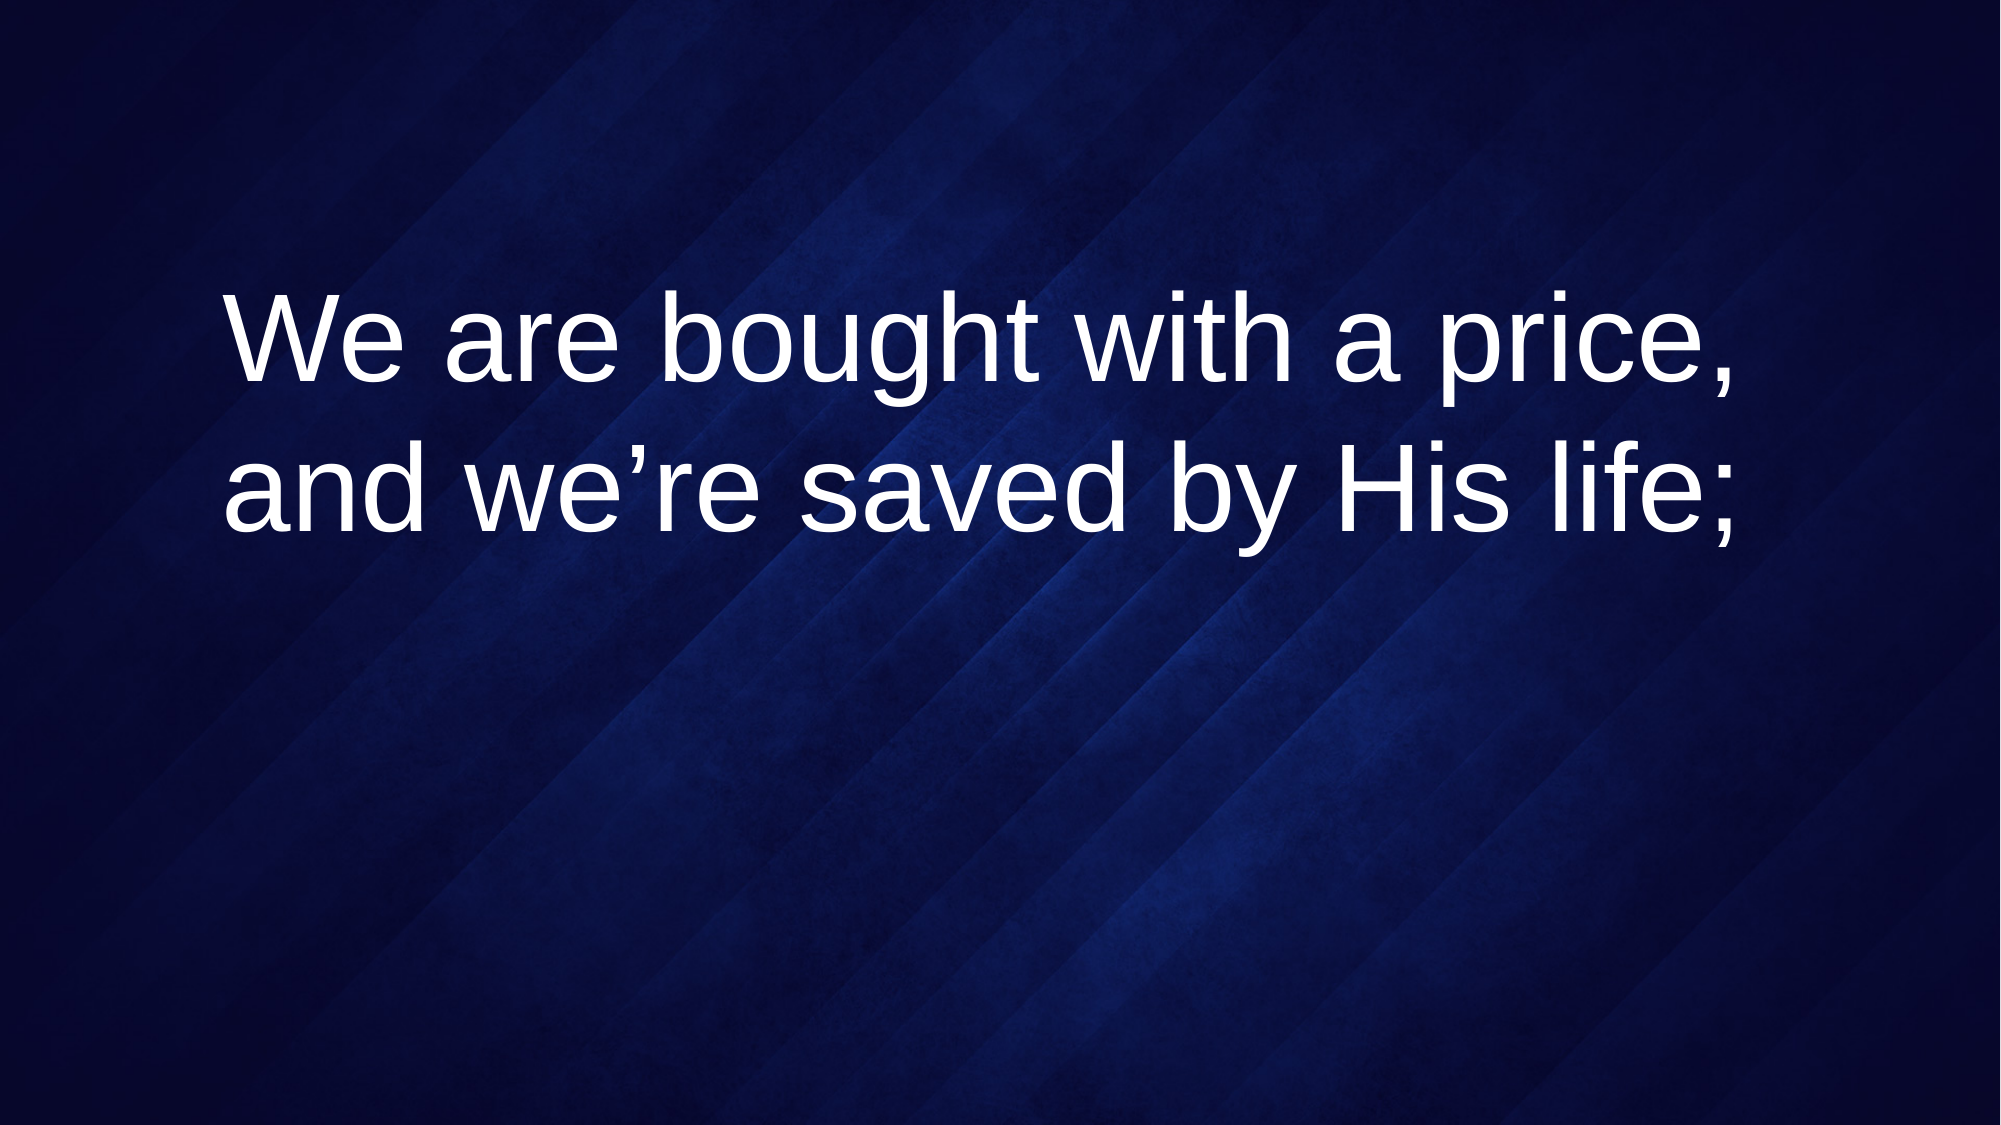

# We are bought with a price, and we’re saved by His life;